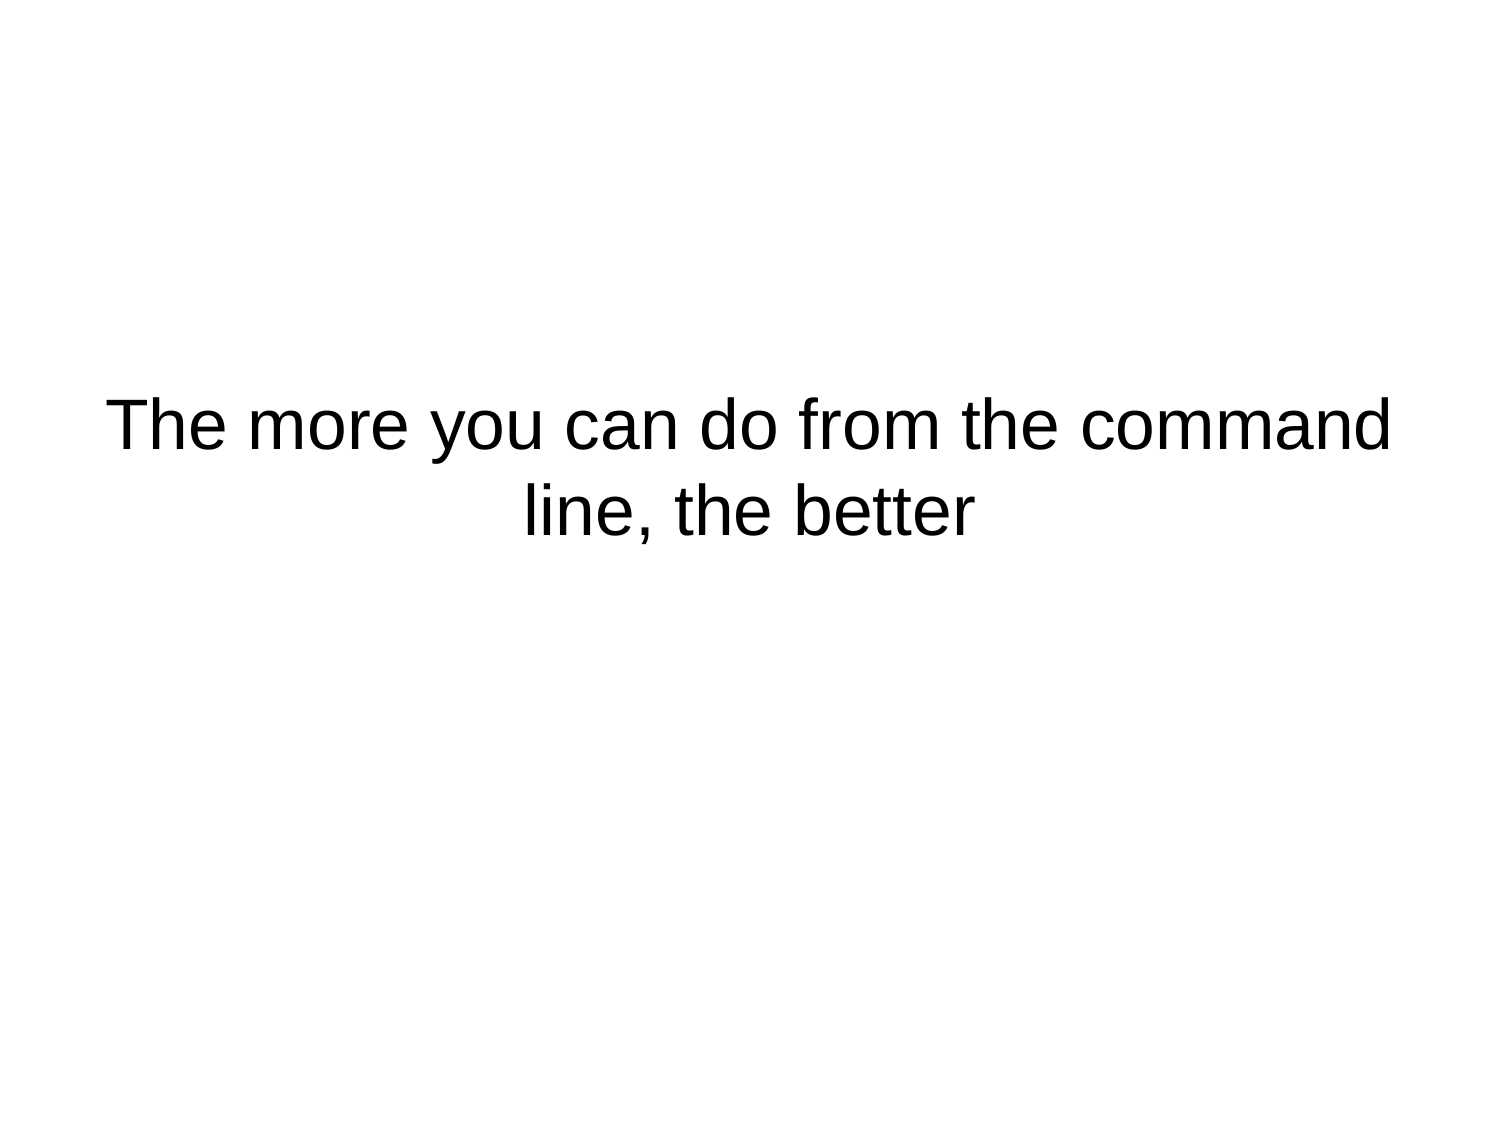

# The more you can do from the command line, the better